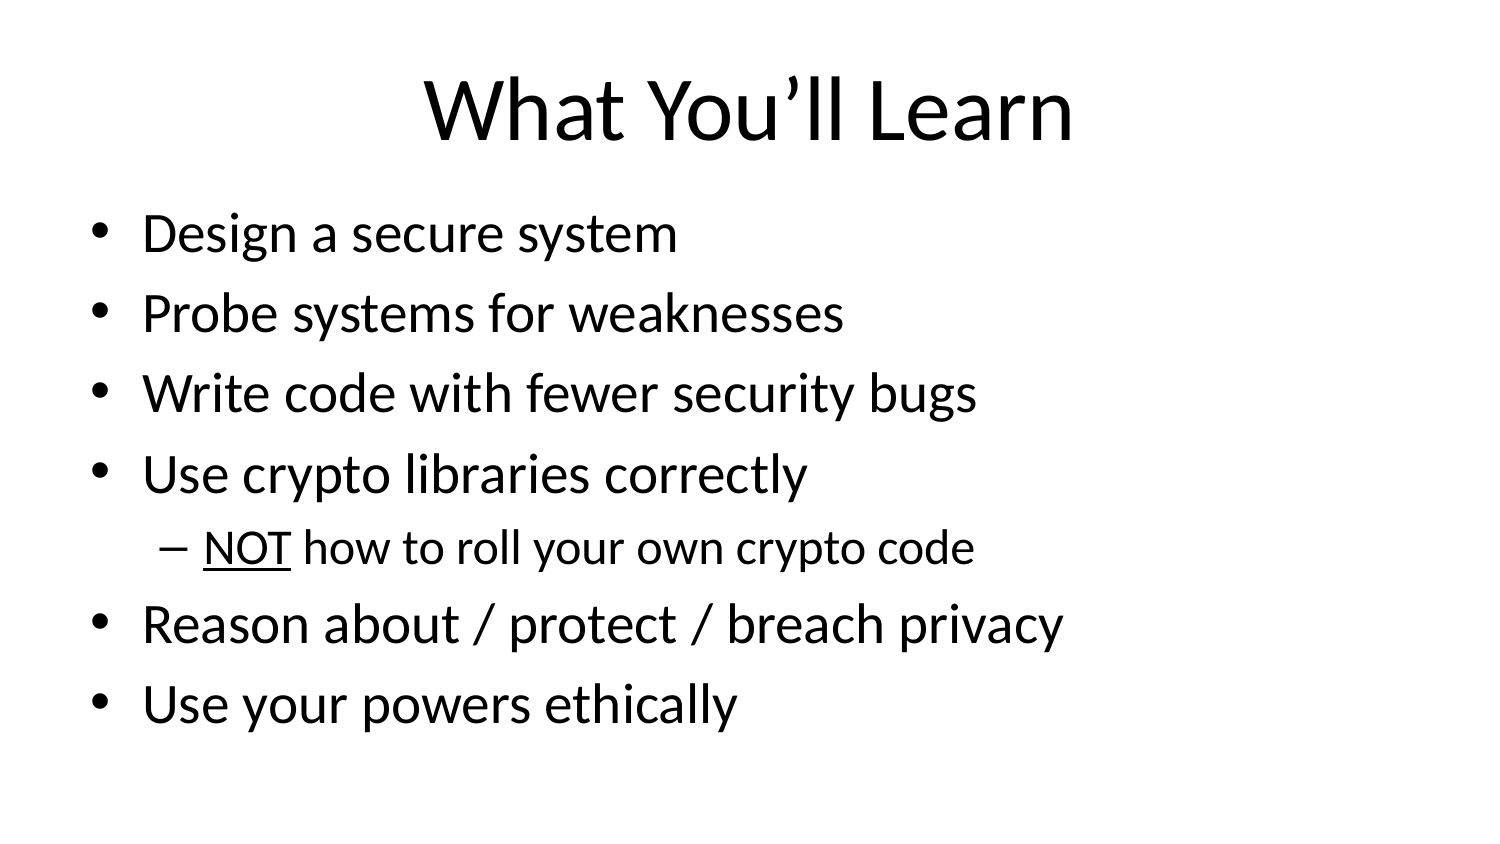

# What You’ll Learn
Design a secure system
Probe systems for weaknesses
Write code with fewer security bugs
Use crypto libraries correctly
NOT how to roll your own crypto code
Reason about / protect / breach privacy
Use your powers ethically